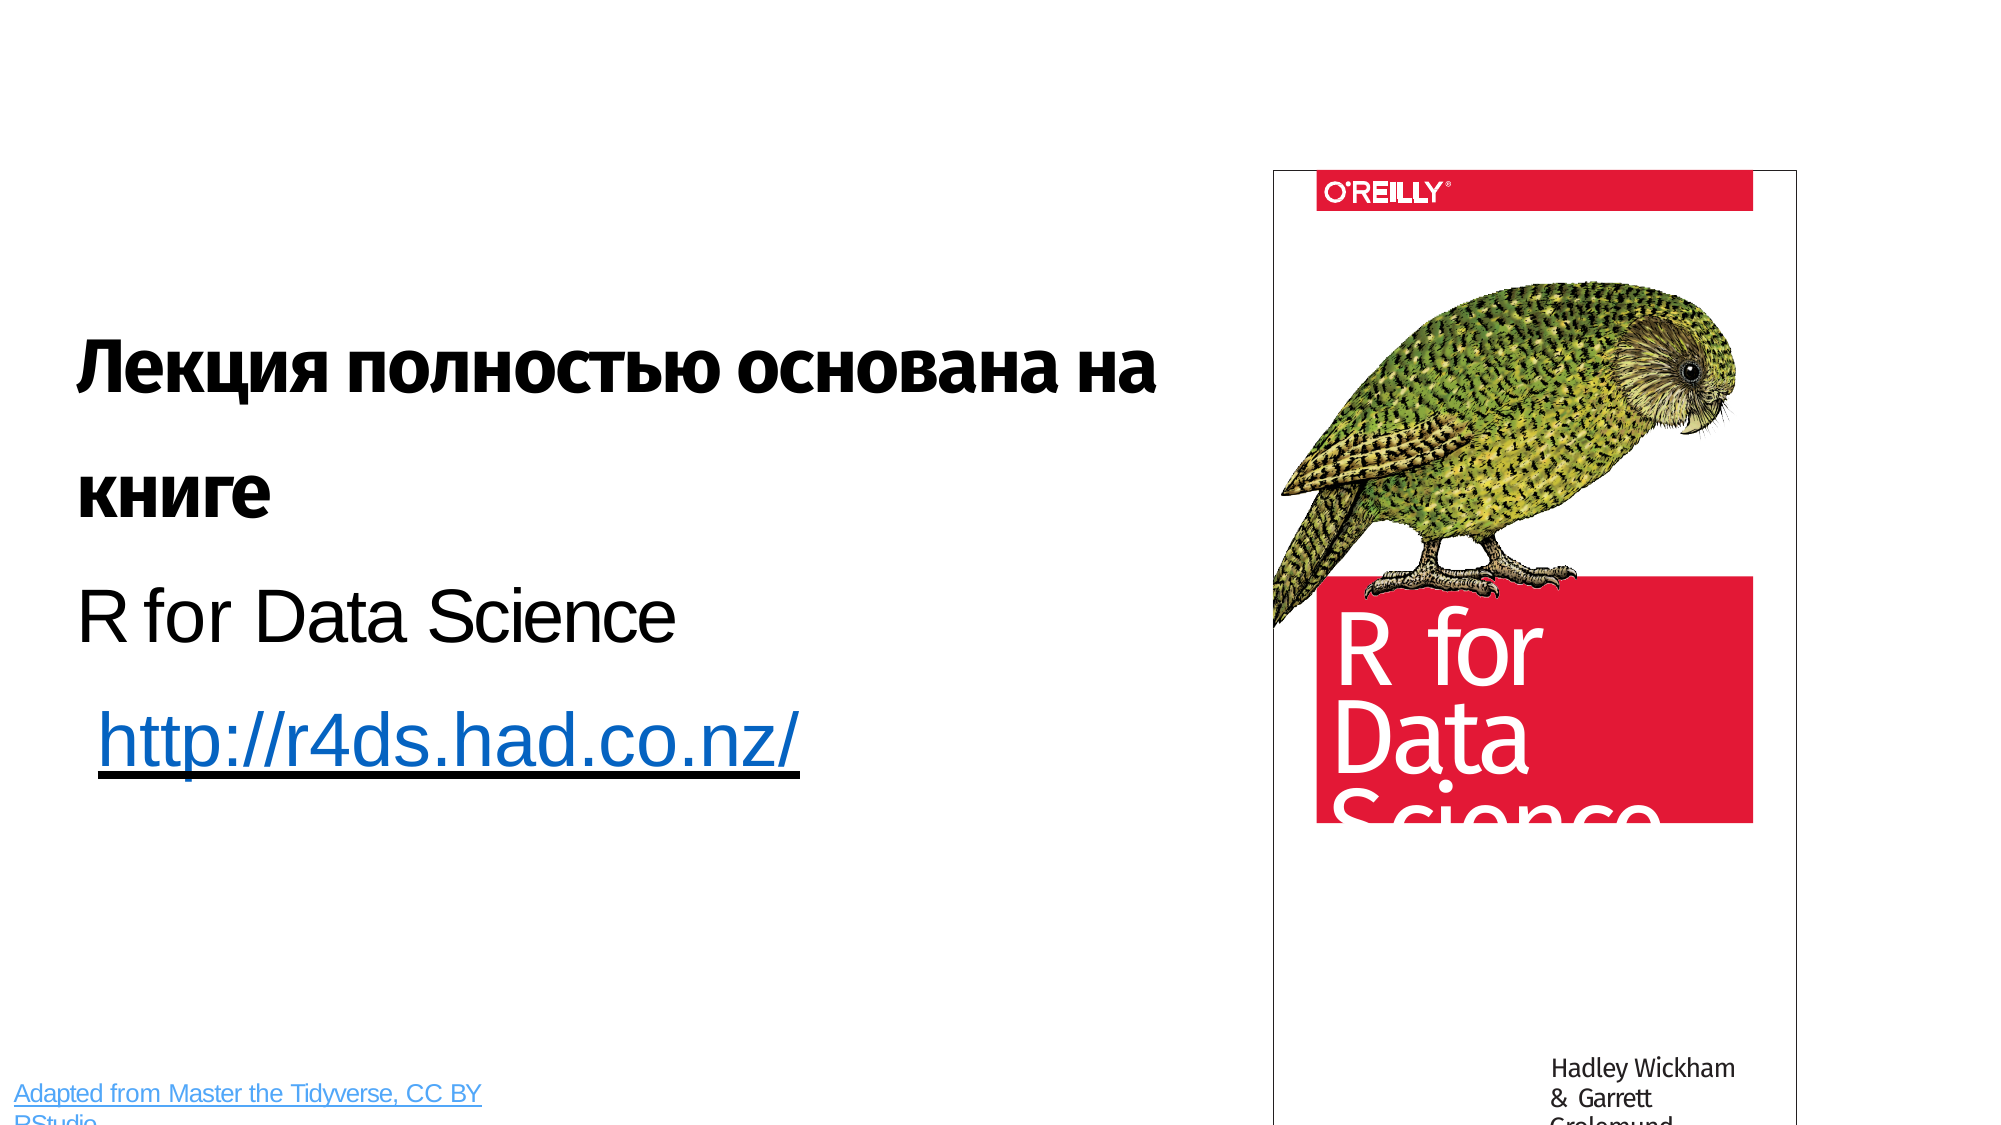

R for Data  Science
VISUALIZE, MODEL, TRANSFORM, TIDY, AND IMPORT DATA

Hadley Wickham &  Garrett Grolemund

# Лекция полностью основана на книге R for Data Science http://r4ds.had.co.nz/

Adapted from Master the Tidyverse, CC BY RStudio